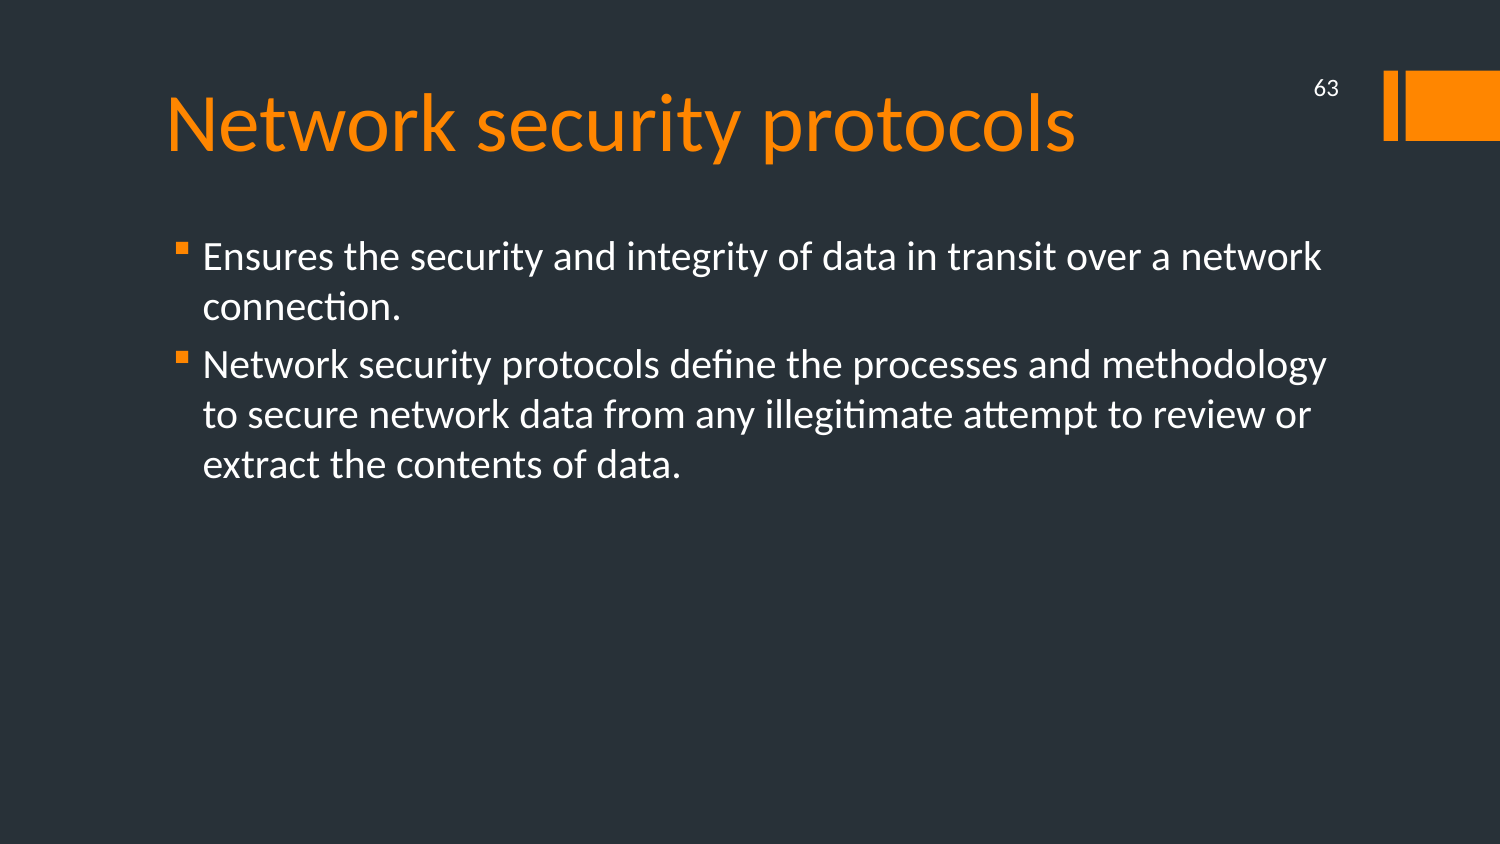

# Network security protocols
63
Ensures the security and integrity of data in transit over a network connection.
Network security protocols define the processes and methodology to secure network data from any illegitimate attempt to review or extract the contents of data.